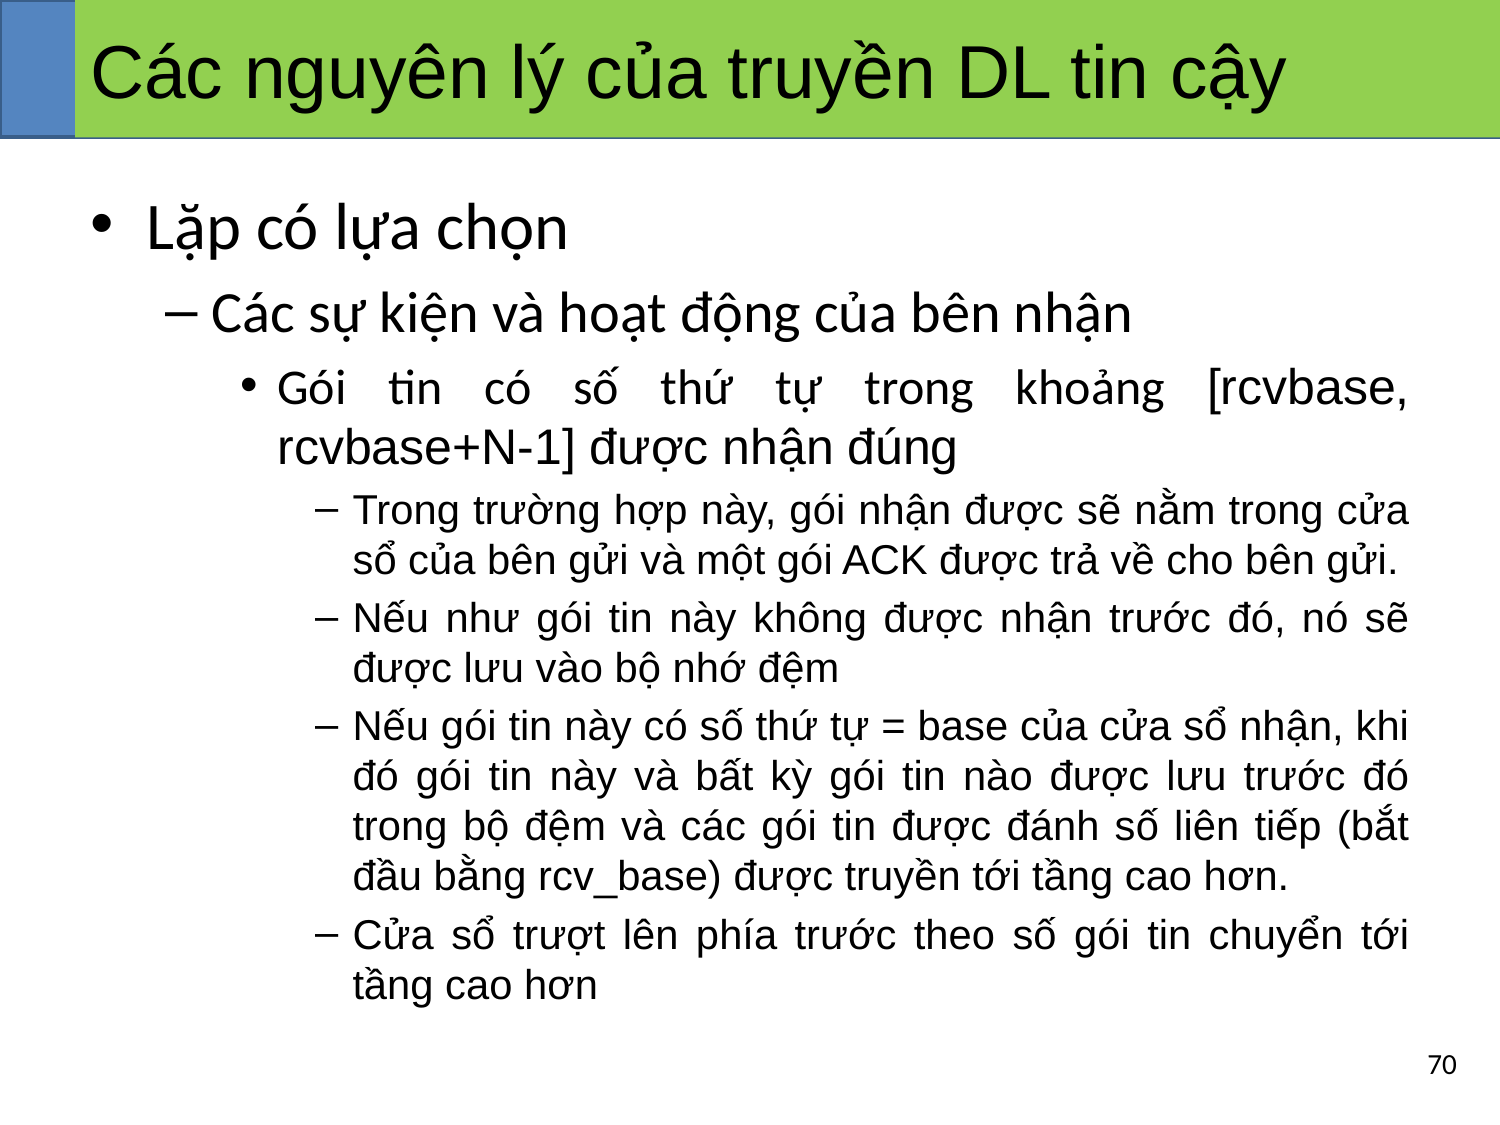

# Các nguyên lý của truyền DL tin cậy
Lặp có lựa chọn
Các sự kiện và hoạt động của bên nhận
Gói tin có số thứ tự trong khoảng [rcvbase, rcvbase+N-1] được nhận đúng
Trong trường hợp này, gói nhận được sẽ nằm trong cửa sổ của bên gửi và một gói ACK được trả về cho bên gửi.
Nếu như gói tin này không được nhận trước đó, nó sẽ được lưu vào bộ nhớ đệm
Nếu gói tin này có số thứ tự = base của cửa sổ nhận, khi đó gói tin này và bất kỳ gói tin nào được lưu trước đó trong bộ đệm và các gói tin được đánh số liên tiếp (bắt đầu bằng rcv_base) được truyền tới tầng cao hơn.
Cửa sổ trượt lên phía trước theo số gói tin chuyển tới tầng cao hơn
70